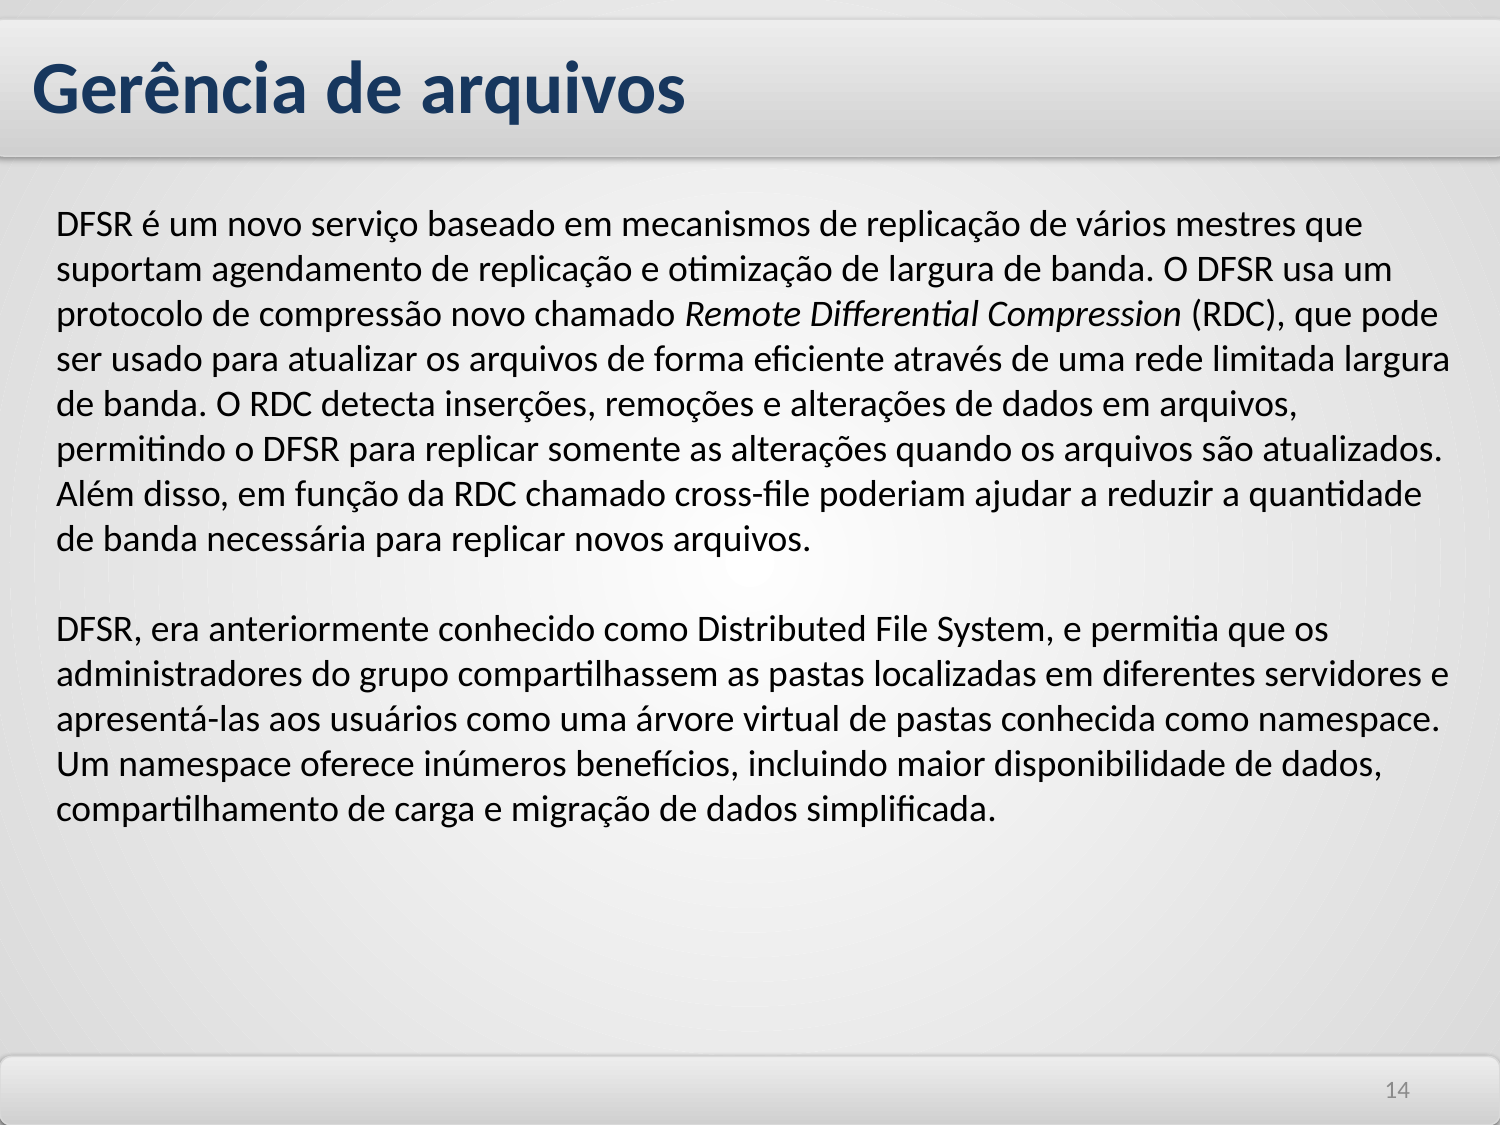

Gerência de arquivos
DFSR é um novo serviço baseado em mecanismos de replicação de vários mestres que suportam agendamento de replicação e otimização de largura de banda. O DFSR usa um protocolo de compressão novo chamado Remote Differential Compression (RDC), que pode ser usado para atualizar os arquivos de forma eficiente através de uma rede limitada largura de banda. O RDC detecta inserções, remoções e alterações de dados em arquivos, permitindo o DFSR para replicar somente as alterações quando os arquivos são atualizados. Além disso, em função da RDC chamado cross-file poderiam ajudar a reduzir a quantidade de banda necessária para replicar novos arquivos.

DFSR, era anteriormente conhecido como Distributed File System, e permitia que os administradores do grupo compartilhassem as pastas localizadas em diferentes servidores e apresentá-las aos usuários como uma árvore virtual de pastas conhecida como namespace. Um namespace oferece inúmeros benefícios, incluindo maior disponibilidade de dados, compartilhamento de carga e migração de dados simplificada.

14
14